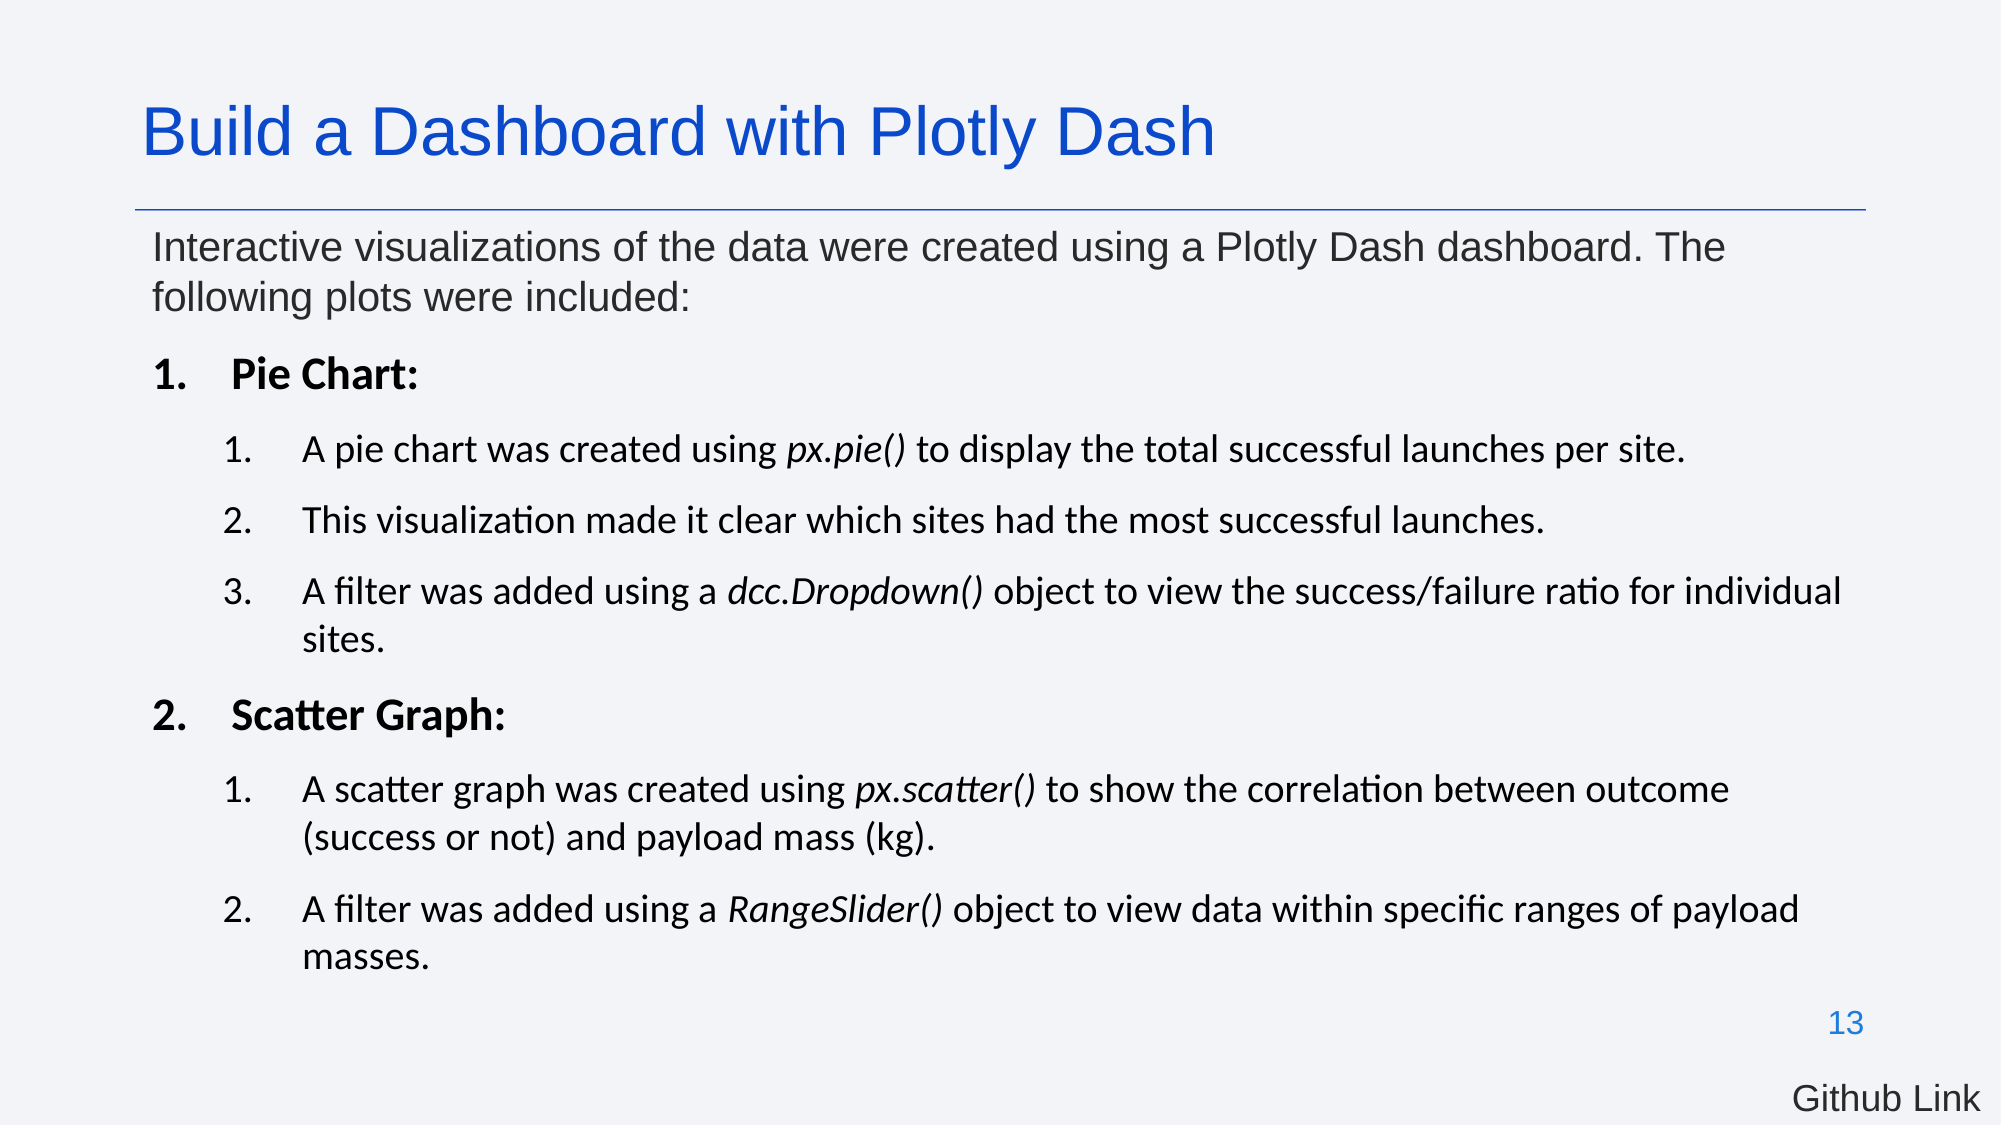

Build a Dashboard with Plotly Dash
Interactive visualizations of the data were created using a Plotly Dash dashboard. The following plots were included:
Pie Chart:
A pie chart was created using px.pie() to display the total successful launches per site.
This visualization made it clear which sites had the most successful launches.
A filter was added using a dcc.Dropdown() object to view the success/failure ratio for individual sites.
Scatter Graph:
A scatter graph was created using px.scatter() to show the correlation between outcome (success or not) and payload mass (kg).
A filter was added using a RangeSlider() object to view data within specific ranges of payload masses.
13
Github Link